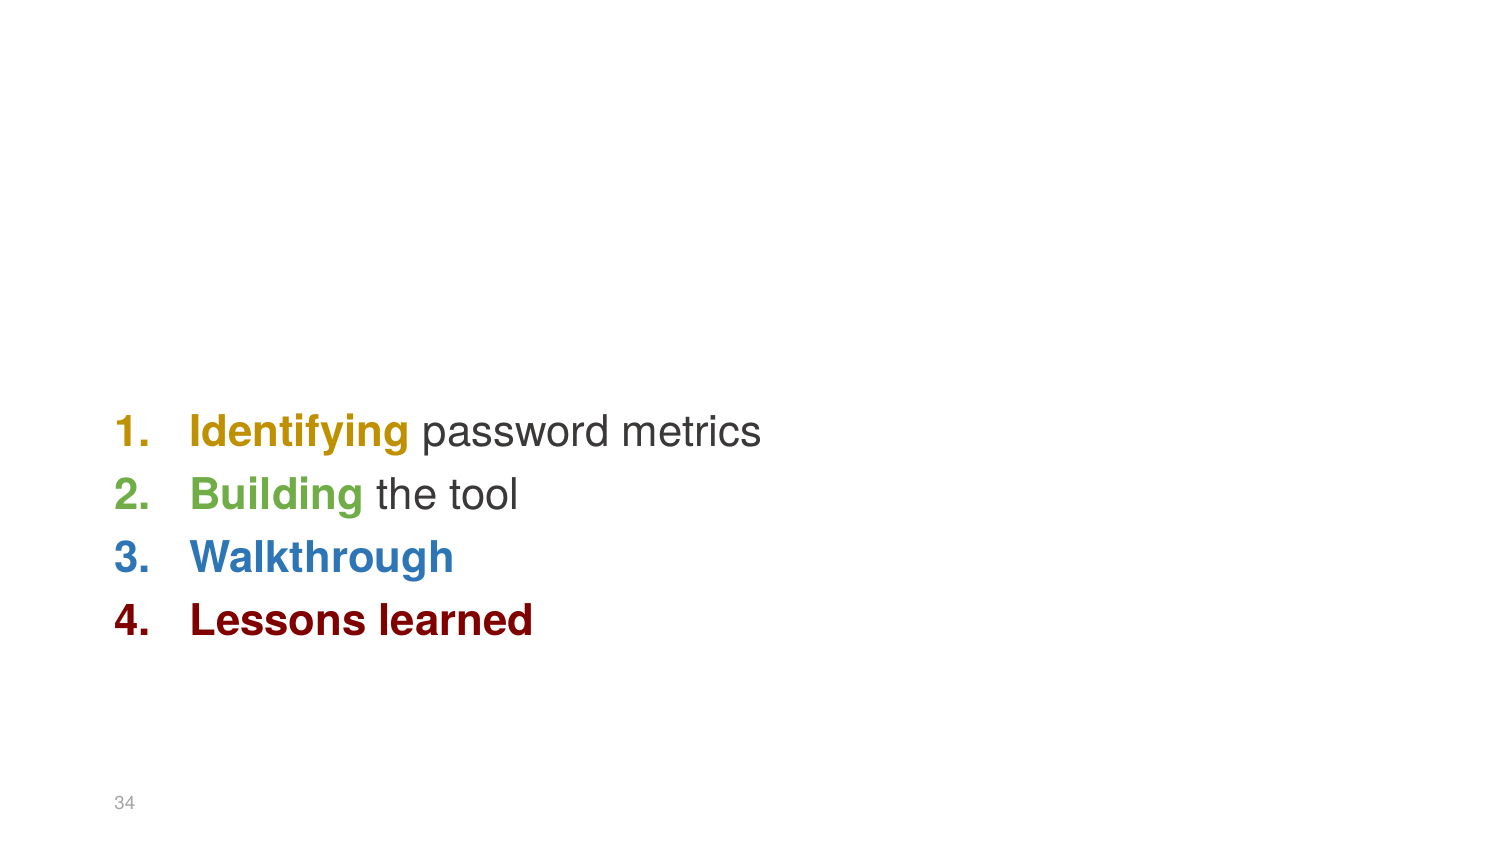

#
Identifying password metrics
Building the tool
Walkthrough
Lessons learned
34